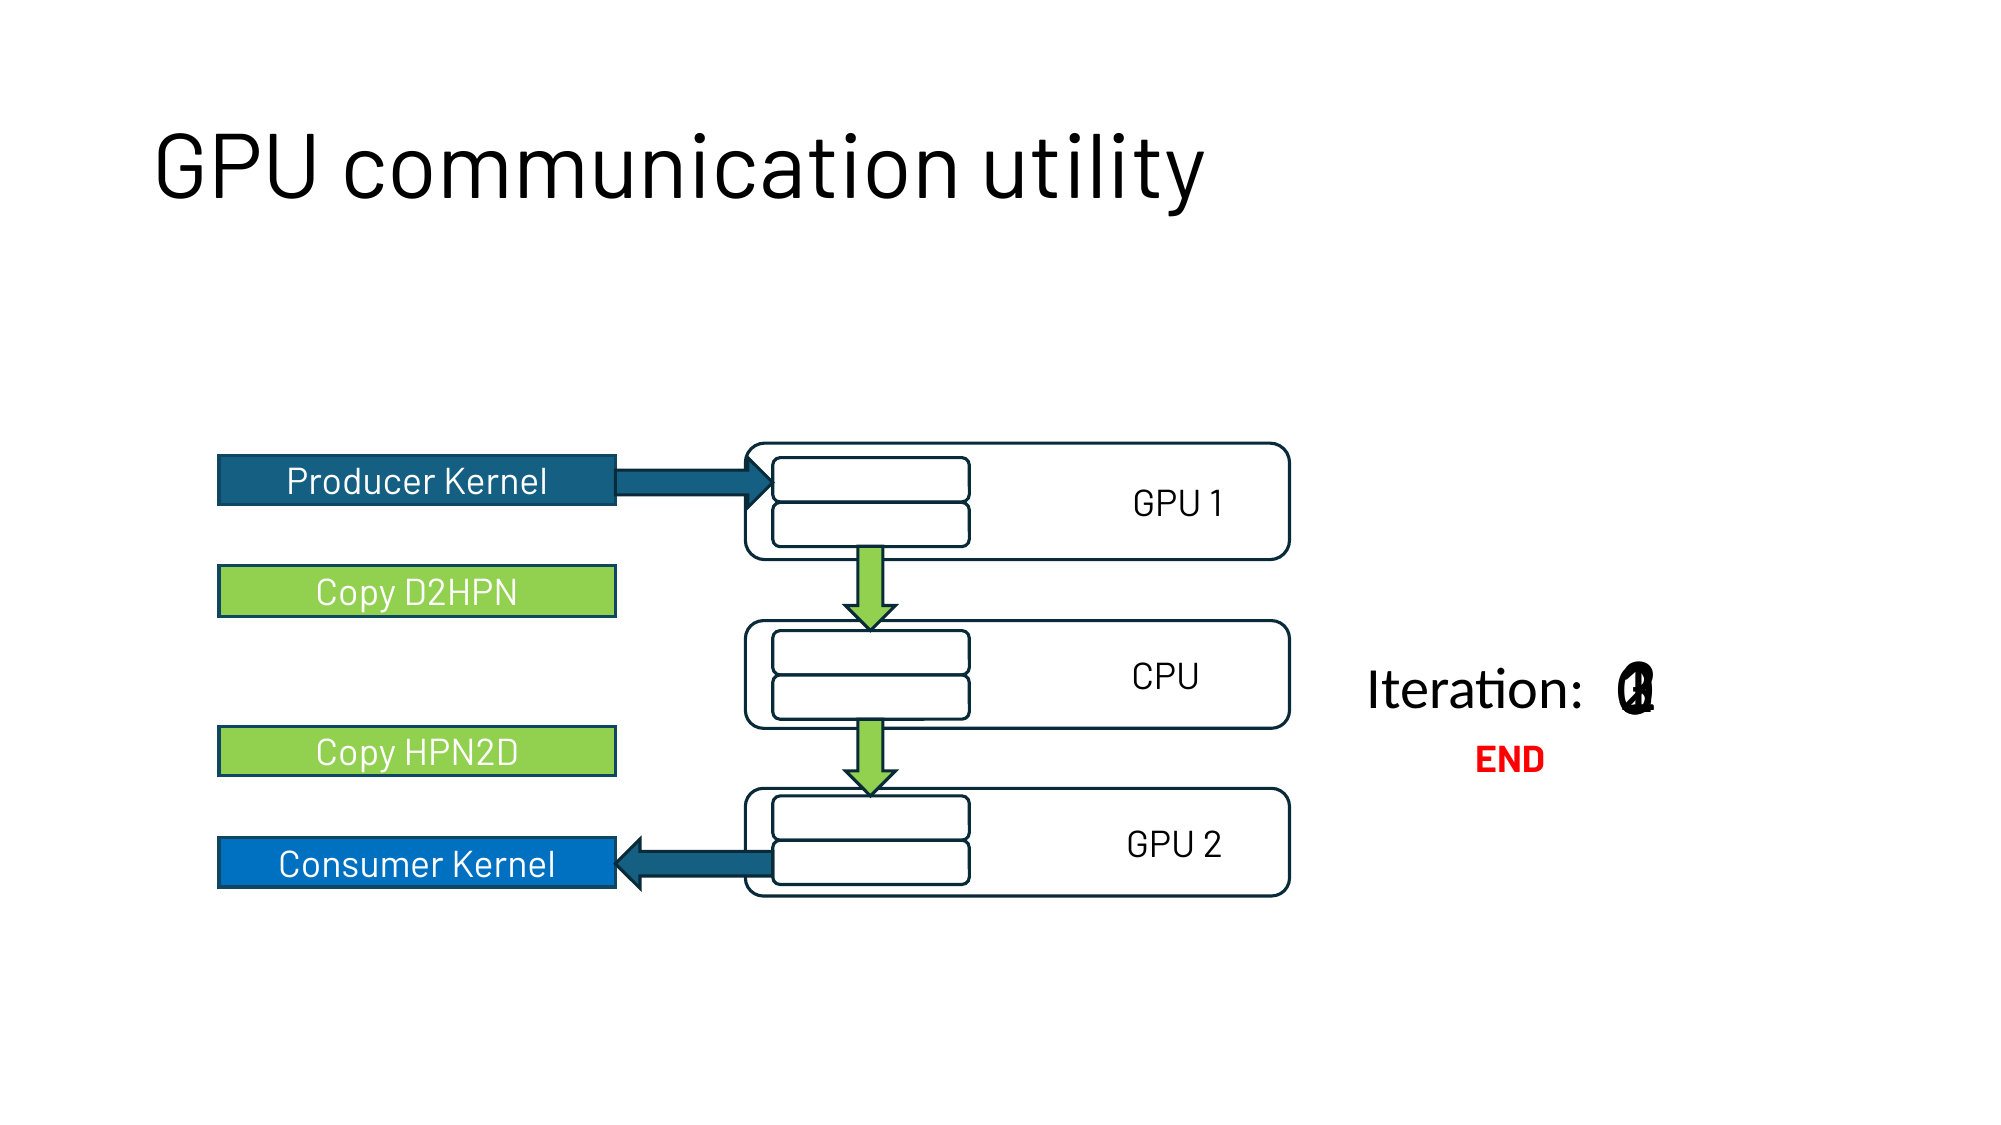

# GPU communication utility
GPU 1PU
Producer Kernel

Copy D2HPN
CPU   PU
2

1
0
3
Iteration:

Copy HPN2D
END
GPU 2PU

Consumer Kernel